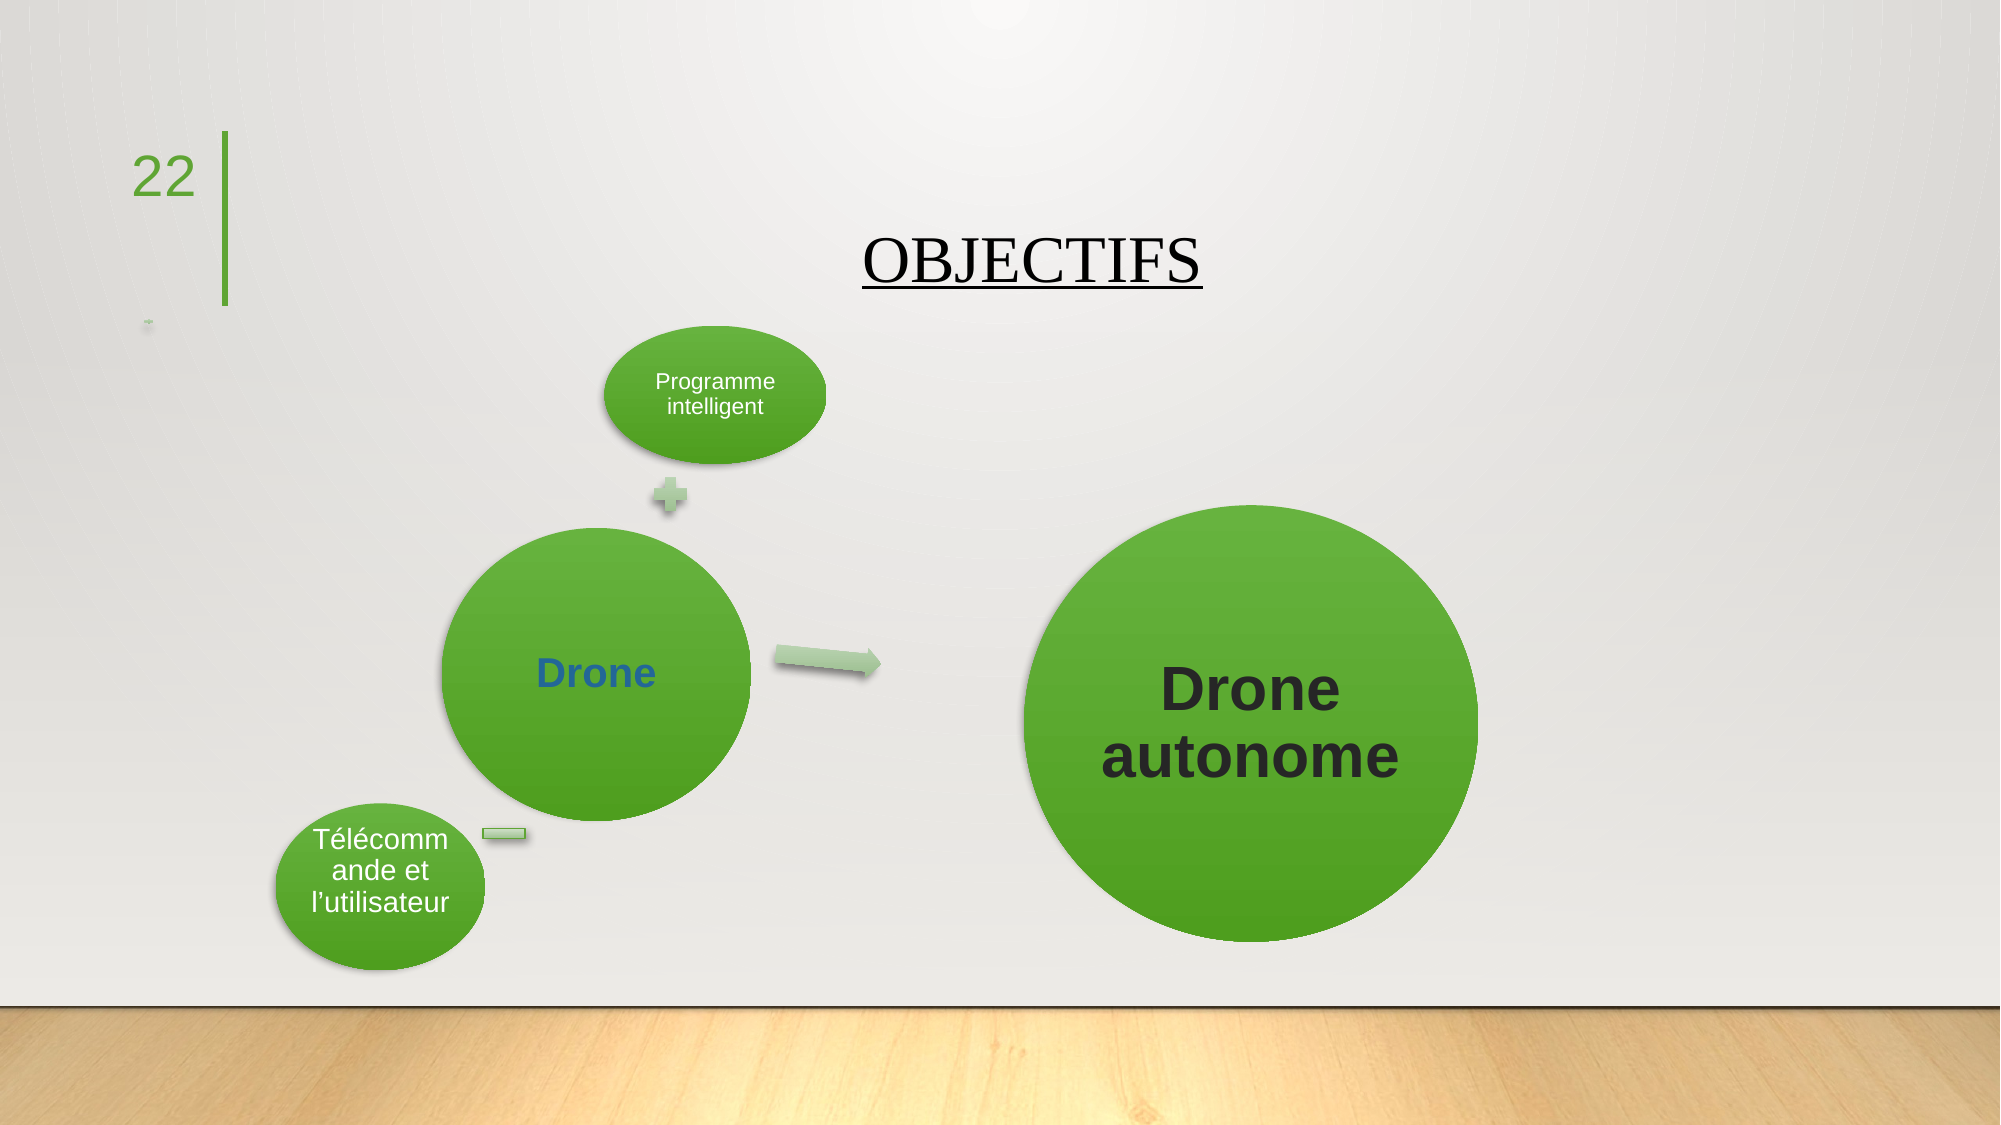

22
# OBJECTIFS
Programme intelligent

Drone

Télécommande et l’utilisateur

Drone autonome